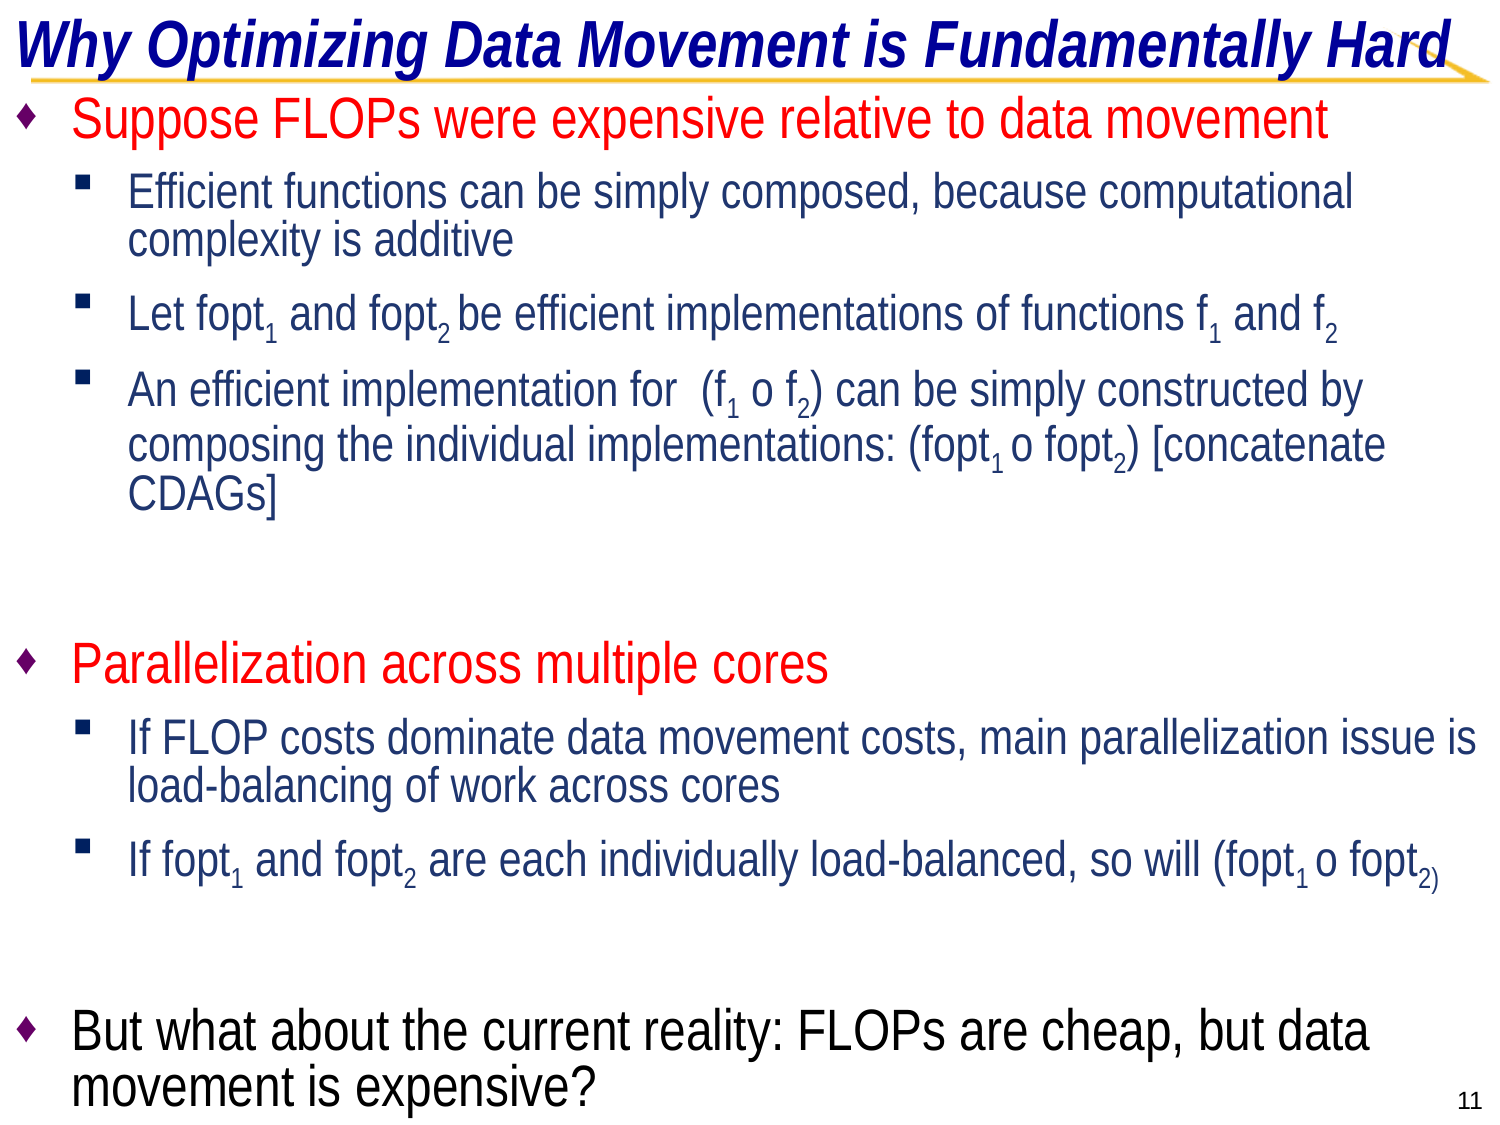

# Why Optimizing Data Movement is Fundamentally Hard
Suppose FLOPs were expensive relative to data movement
Efficient functions can be simply composed, because computational complexity is additive
Let fopt1 and fopt2 be efficient implementations of functions f1 and f2
An efficient implementation for  (f1 o f2) can be simply constructed by composing the individual implementations: (fopt1 o fopt2) [concatenate CDAGs]

Parallelization across multiple cores
If FLOP costs dominate data movement costs, main parallelization issue is load-balancing of work across cores
If fopt1 and fopt2 are each individually load-balanced, so will (fopt1 o fopt2)

But what about the current reality: FLOPs are cheap, but data movement is expensive?
Problem: Data movement complexity is NOT additive under composition